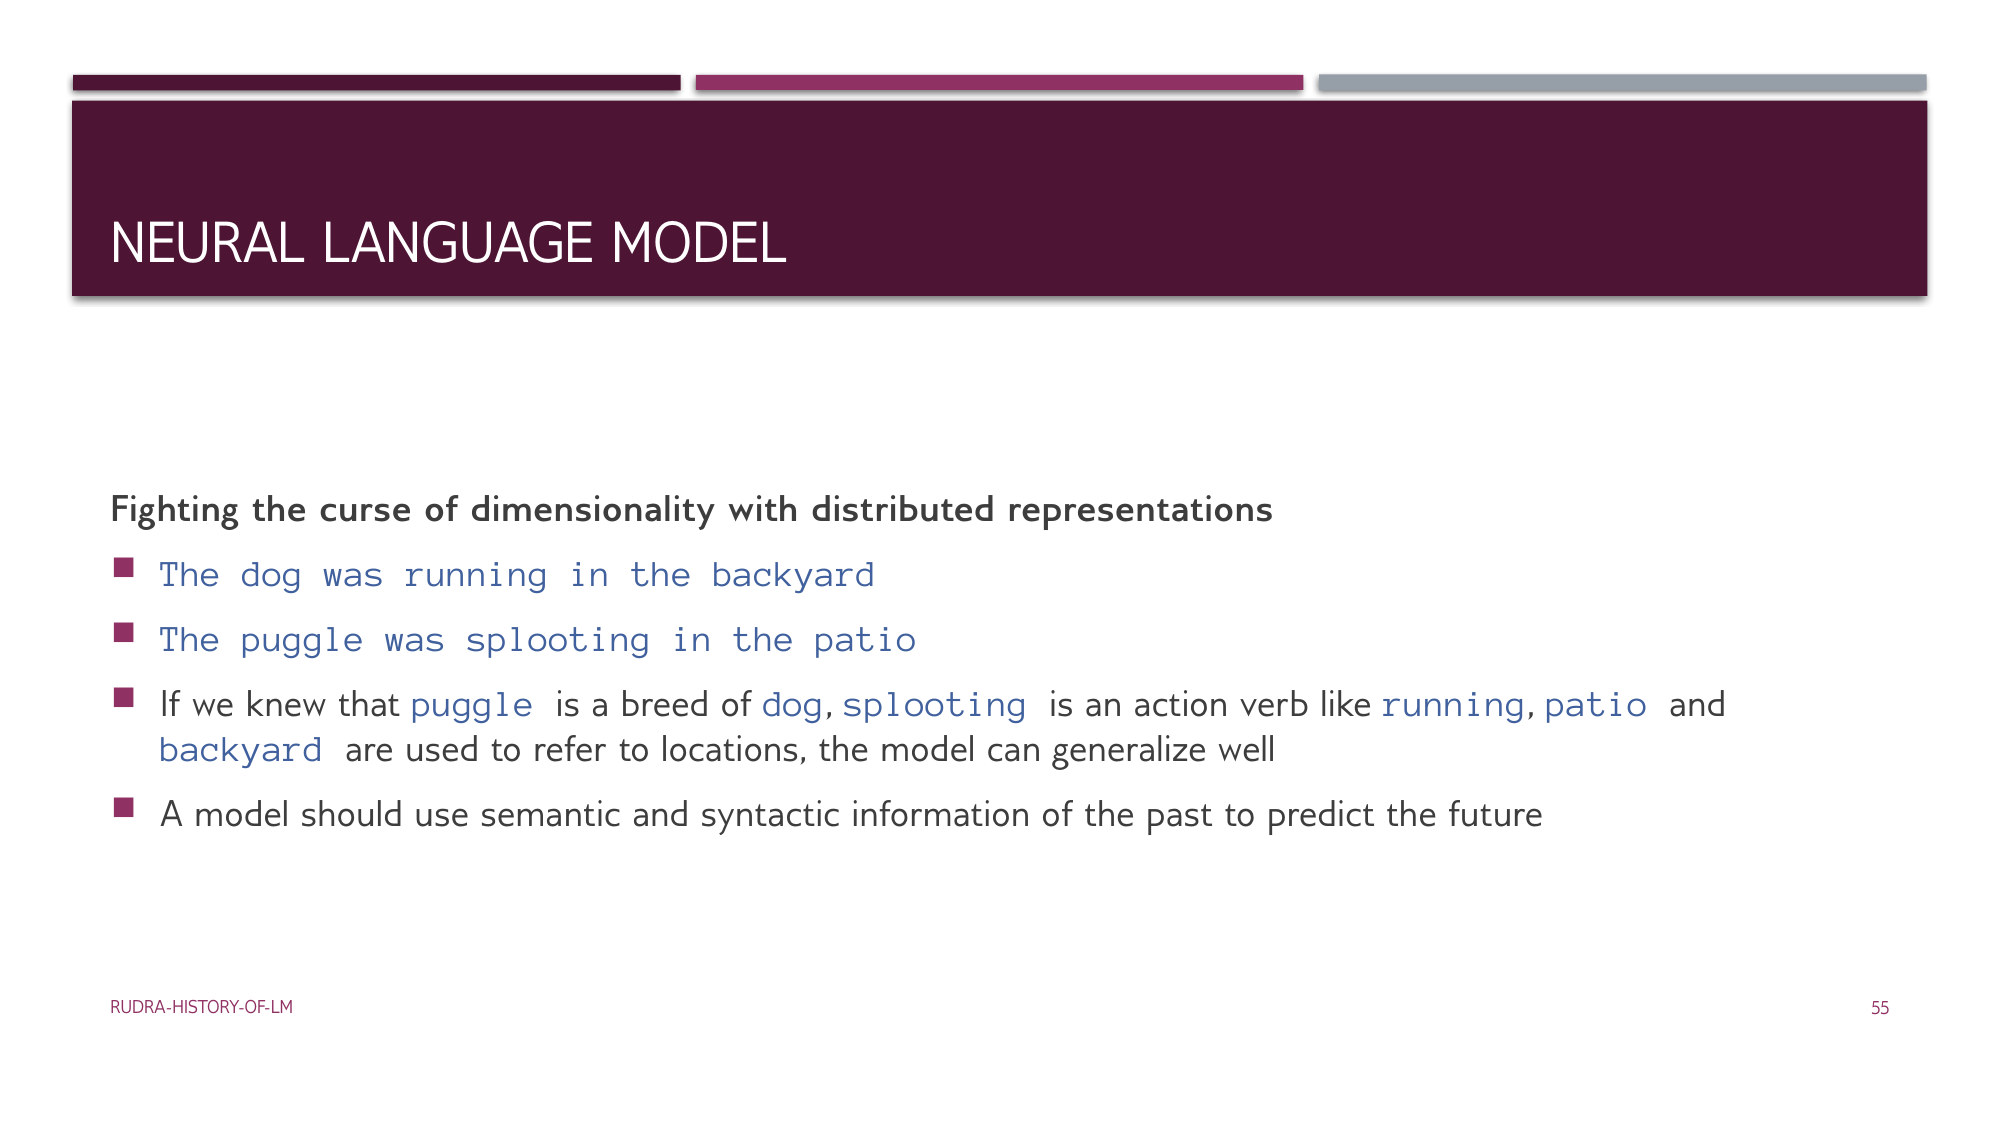

# Neural Language Model
Fighting the curse of dimensionality with distributed representations
The dog was running in the backyard
The puggle was splooting in the patio
If we knew that puggle is a breed of dog, splooting is an action verb like running, patio and backyard are used to refer to locations, the model can generalize well
A model should use semantic and syntactic information of the past to predict the future
Rudra-History-of-LM
55